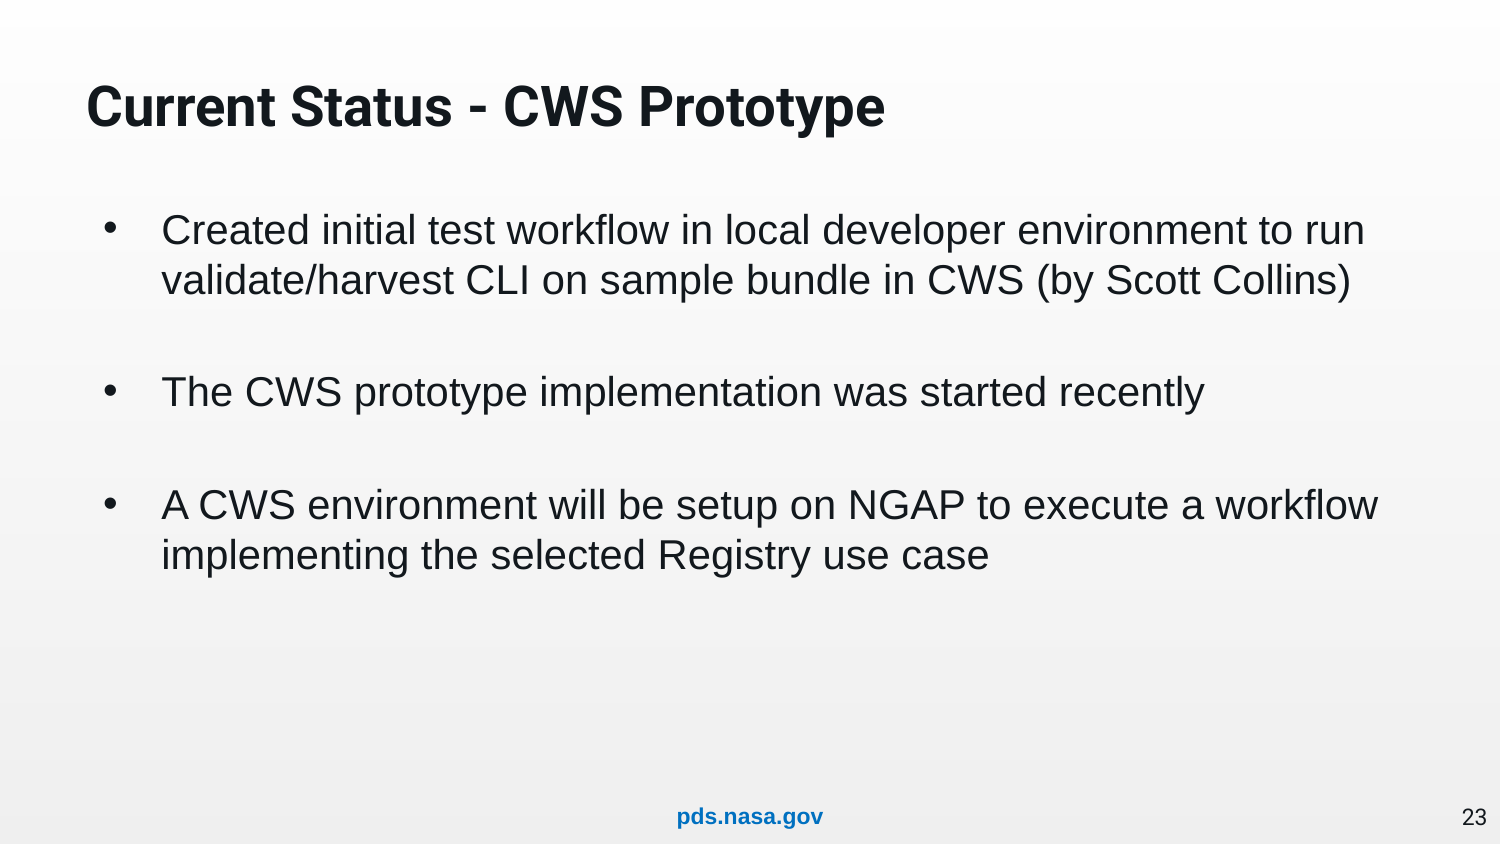

# Current Status - CWS Prototype
Created initial test workflow in local developer environment to run validate/harvest CLI on sample bundle in CWS (by Scott Collins)

The CWS prototype implementation was started recently

A CWS environment will be setup on NGAP to execute a workflow implementing the selected Registry use case

23